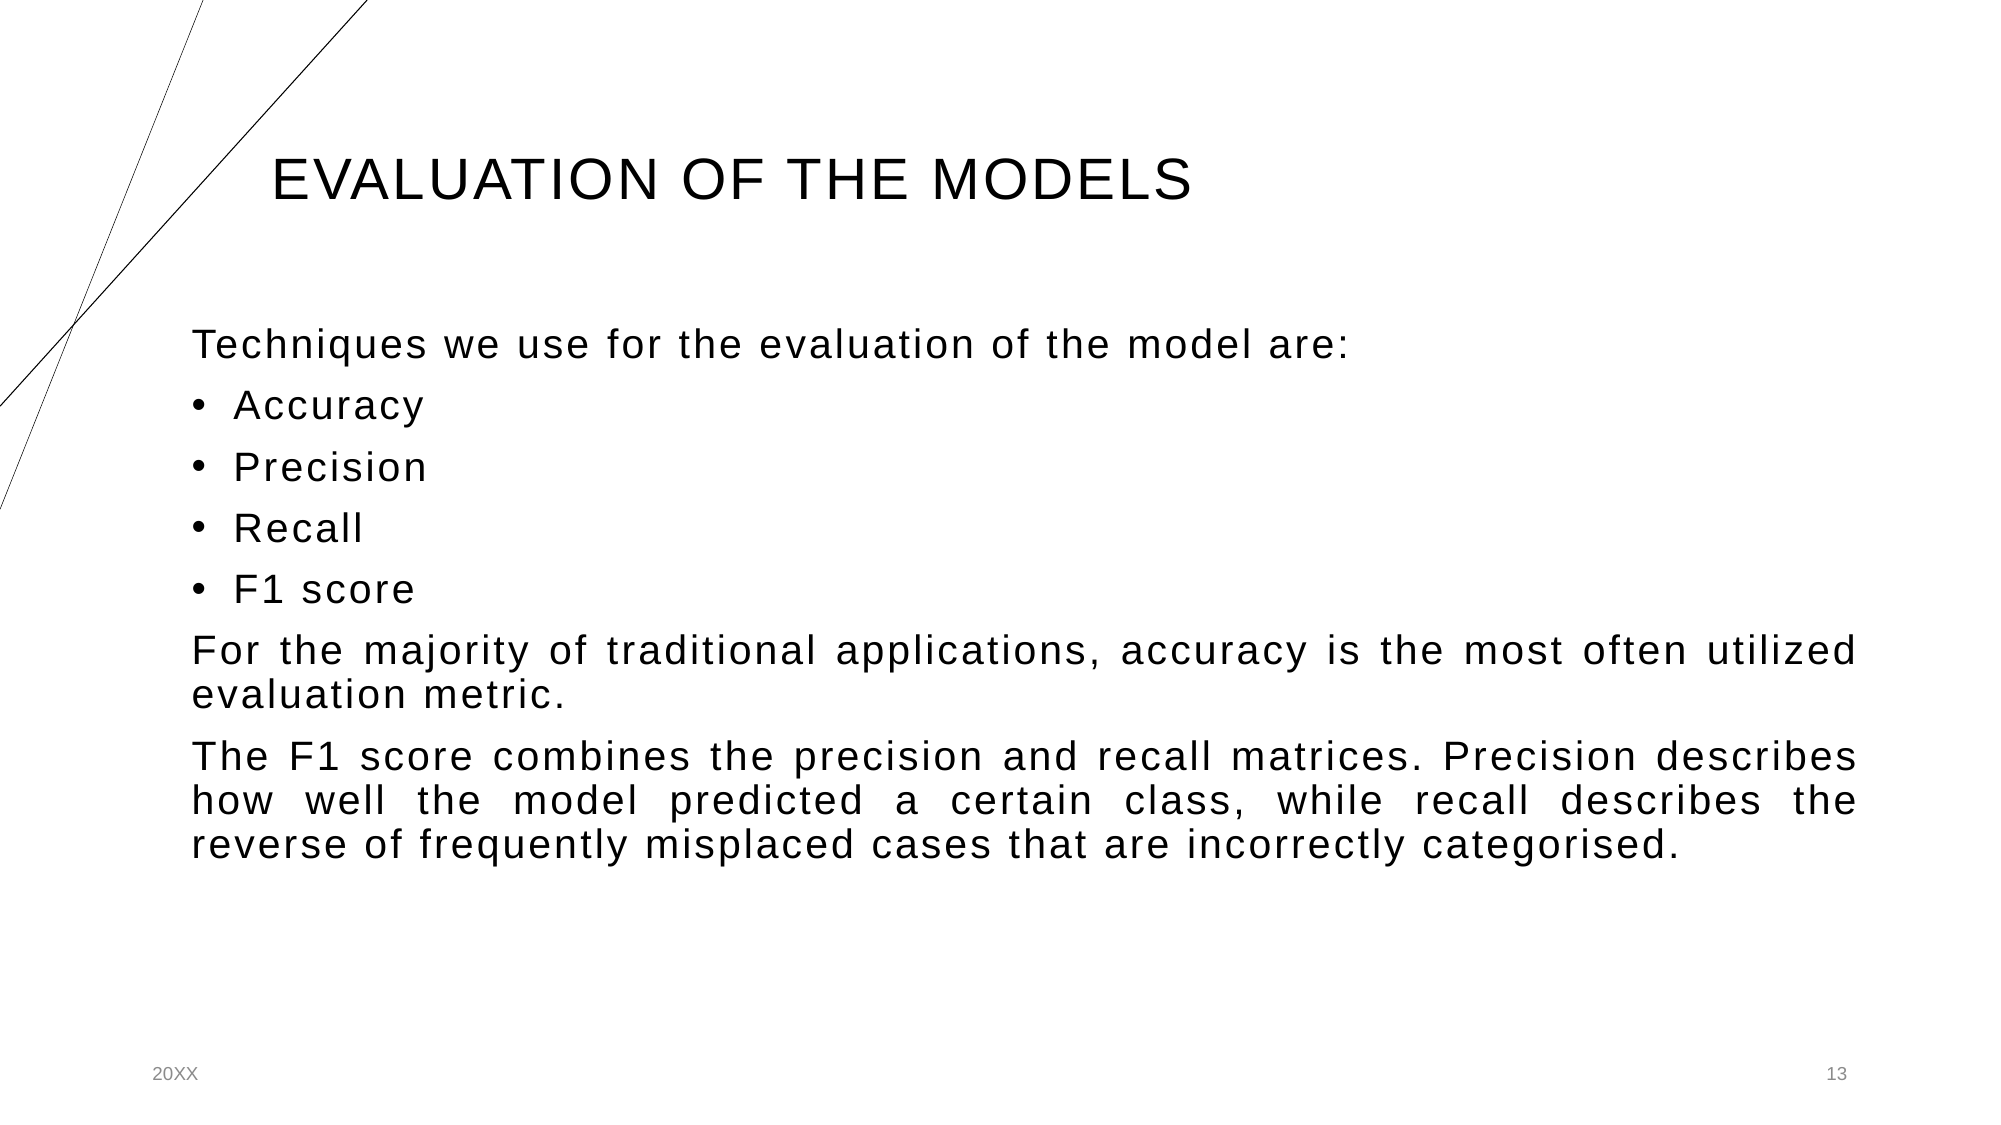

# evaluation of the models
Techniques we use for the evaluation of the model are:
Accuracy
Precision
Recall
F1 score
For the majority of traditional applications, accuracy is the most often utilized evaluation metric.
The F1 score combines the precision and recall matrices. Precision describes how well the model predicted a certain class, while recall describes the reverse of frequently misplaced cases that are incorrectly categorised.
20XX
13